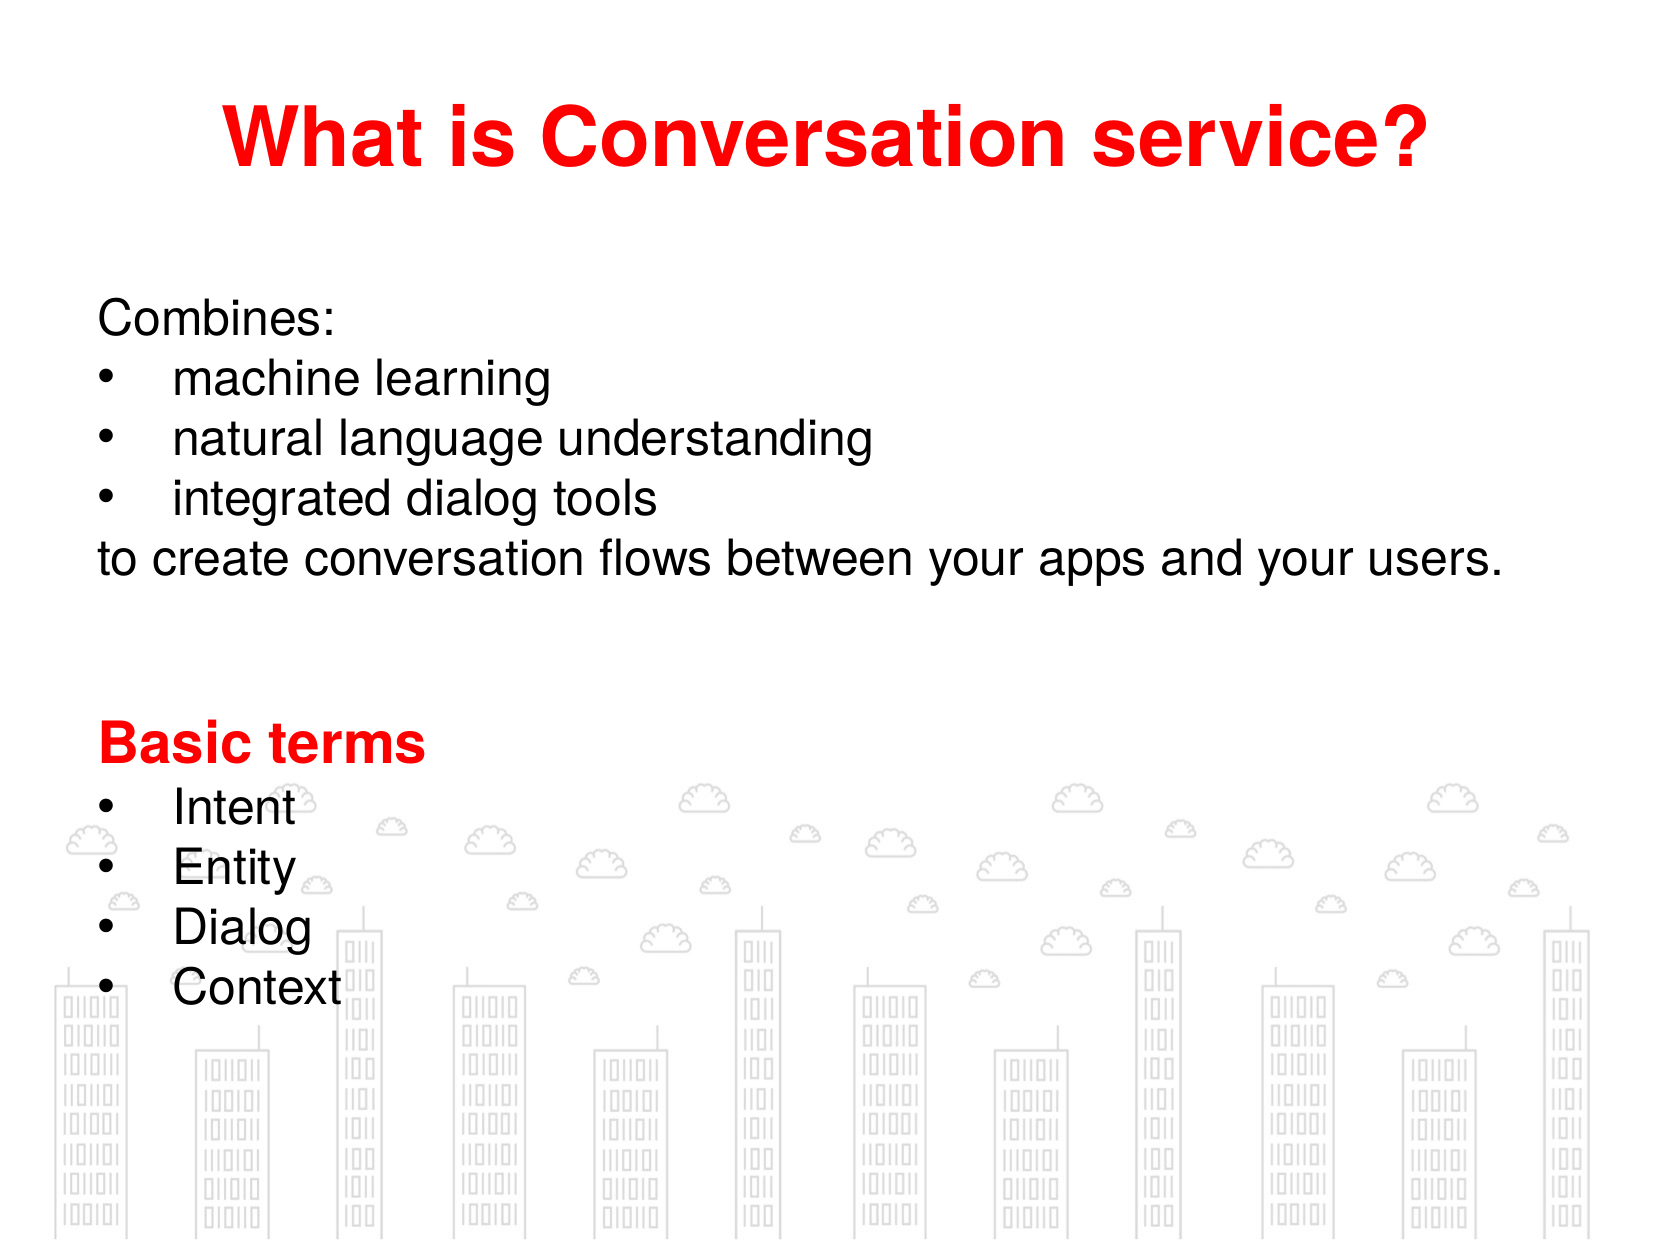

# What is Conversation service?
Combines:
machine learning
natural language understanding
integrated dialog tools
to create conversation flows between your apps and your users.

Basic terms
Intent
Entity
Dialog
Context